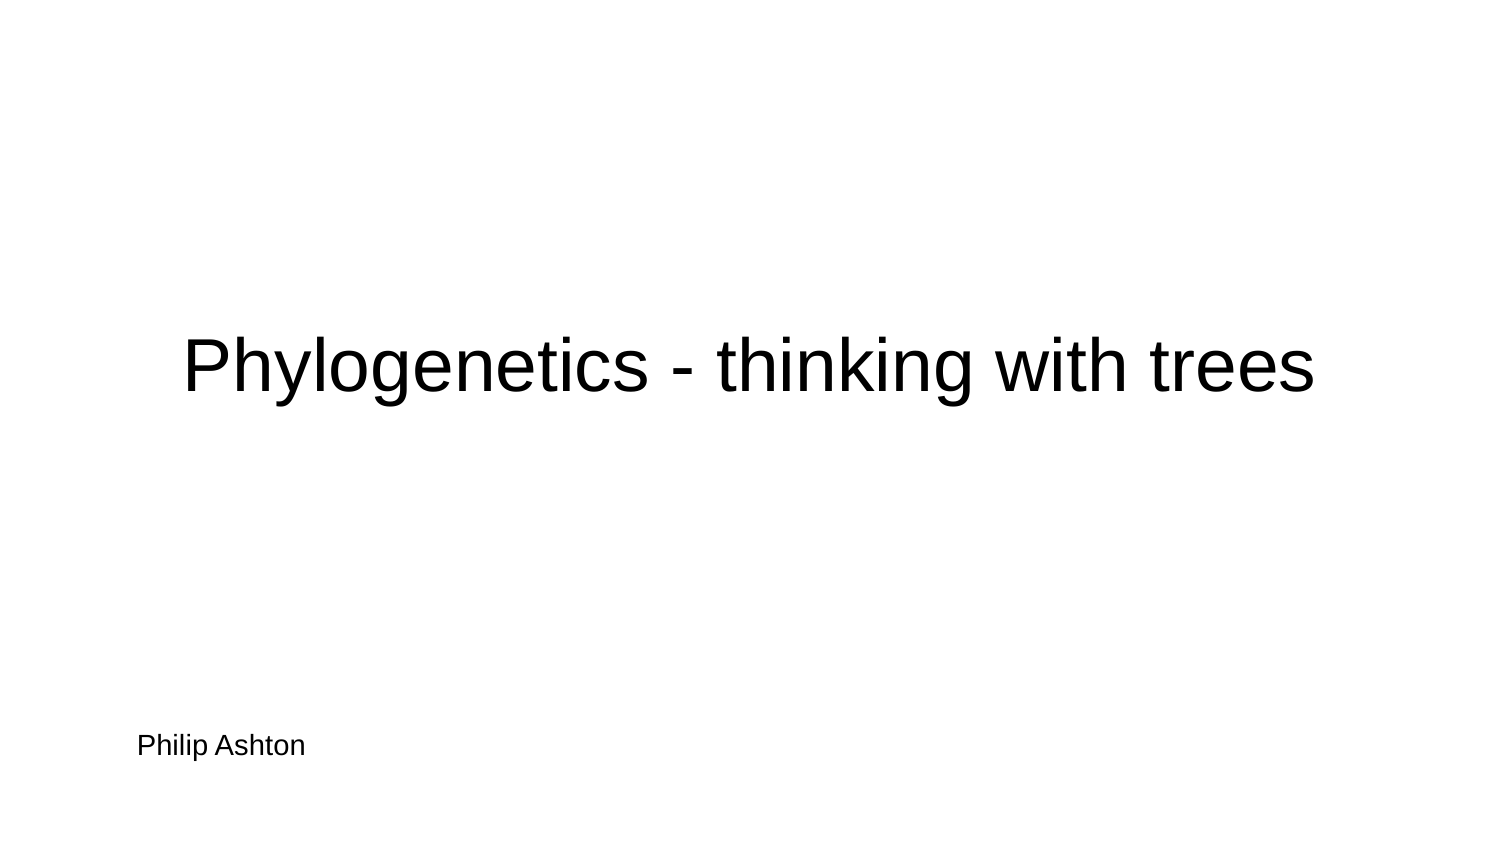

# Phylogenetics - thinking with trees
Philip Ashton